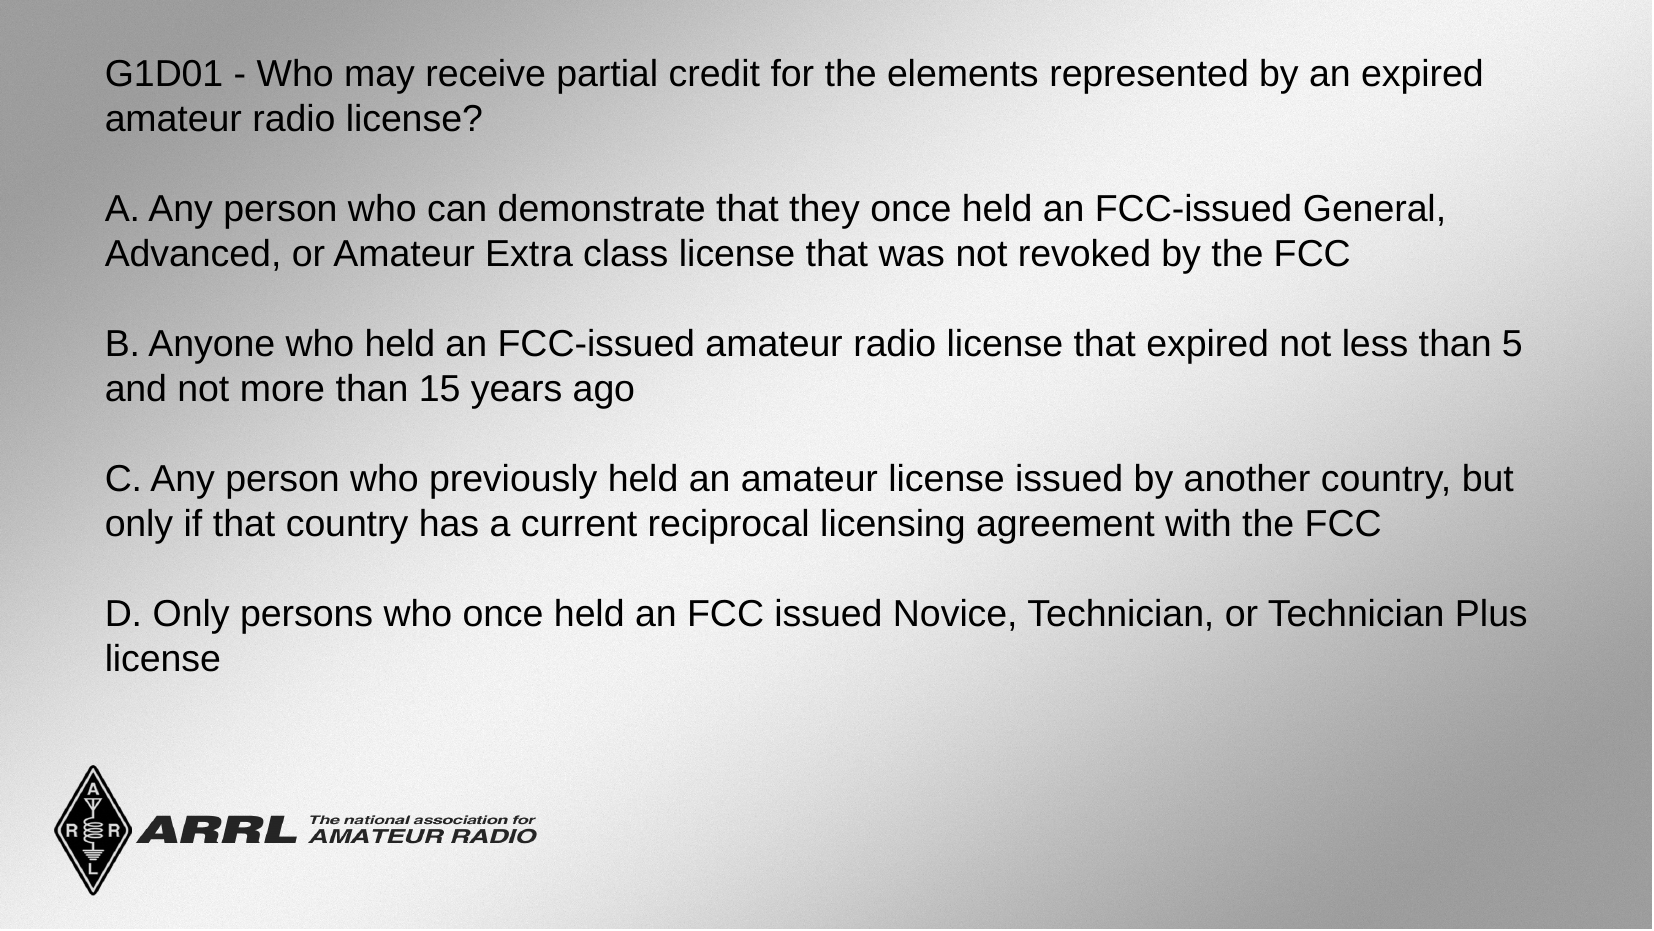

G1D01 - Who may receive partial credit for the elements represented by an expired amateur radio license?

A. Any person who can demonstrate that they once held an FCC-issued General, Advanced, or Amateur Extra class license that was not revoked by the FCC

B. Anyone who held an FCC-issued amateur radio license that expired not less than 5 and not more than 15 years ago

C. Any person who previously held an amateur license issued by another country, but only if that country has a current reciprocal licensing agreement with the FCC

D. Only persons who once held an FCC issued Novice, Technician, or Technician Plus license